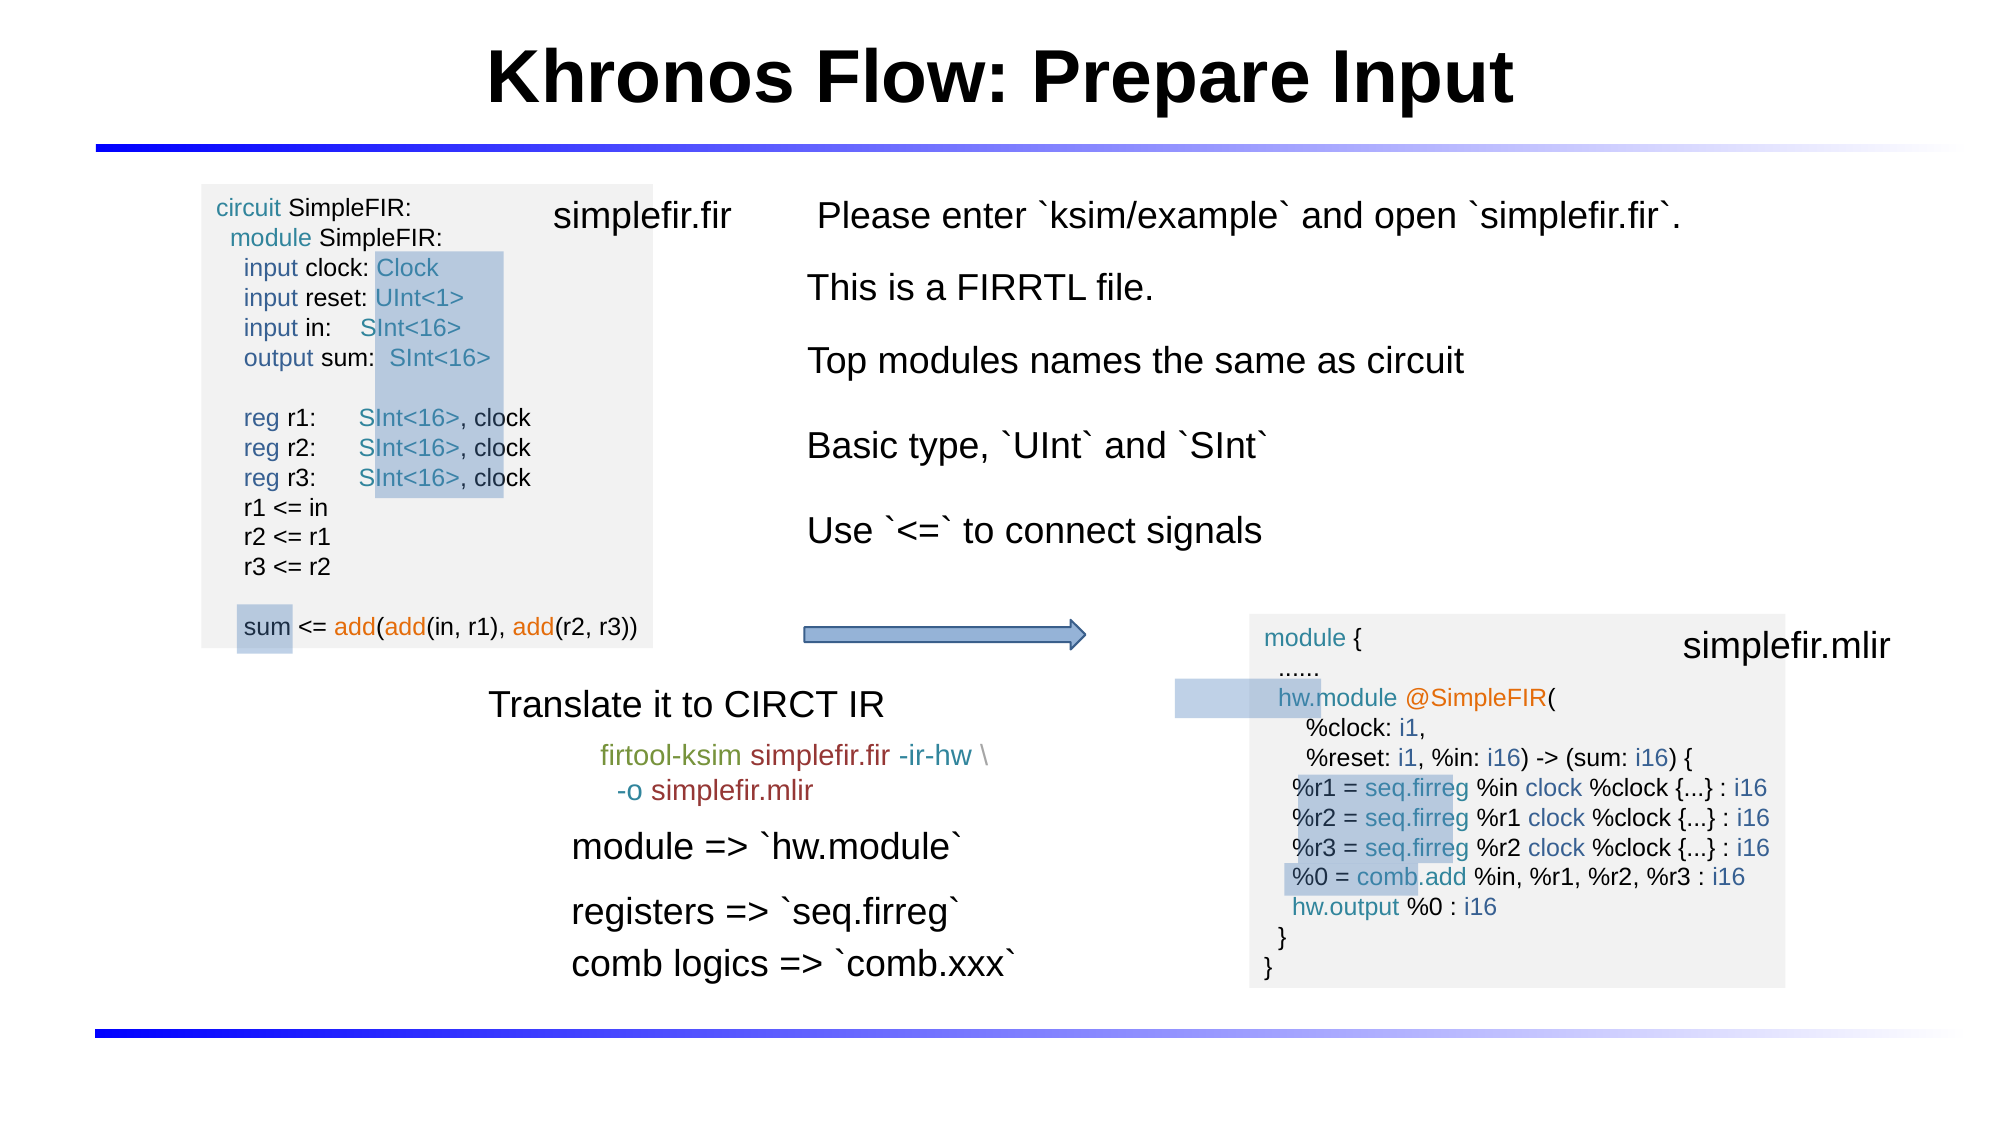

# Khronos Flow: Prepare Input
circuit SimpleFIR:
  module SimpleFIR:
    input clock: Clock
    input reset: UInt<1>
    input in:    SInt<16>
    output sum:  SInt<16>

    reg r1:      SInt<16>, clock
    reg r2:      SInt<16>, clock
    reg r3:      SInt<16>, clock
    r1 <= in
    r2 <= r1
    r3 <= r2

    sum <= add(add(in, r1), add(r2, r3))
simplefir.fir
Please enter `ksim/example` and open `simplefir.fir`.

This is a FIRRTL file.
Top modules names the same as circuit
Basic type, `UInt` and `SInt`
Use `<=` to connect signals

module {
  ......
  hw.module @SimpleFIR(
      %clock: i1,
      %reset: i1, %in: i16) -> (sum: i16) {
    %r1 = seq.firreg %in clock %clock {...} : i16
    %r2 = seq.firreg %r1 clock %clock {...} : i16
    %r3 = seq.firreg %r2 clock %clock {...} : i16
    %0 = comb.add %in, %r1, %r2, %r3 : i16
    hw.output %0 : i16
  }
}
simplefir.mlir

Translate it to CIRCT IR

firtool-ksim simplefir.fir -ir-hw \
  -o simplefir.mlir

module => `hw.module`

registers => `seq.firreg`
comb logics => `comb.xxx`